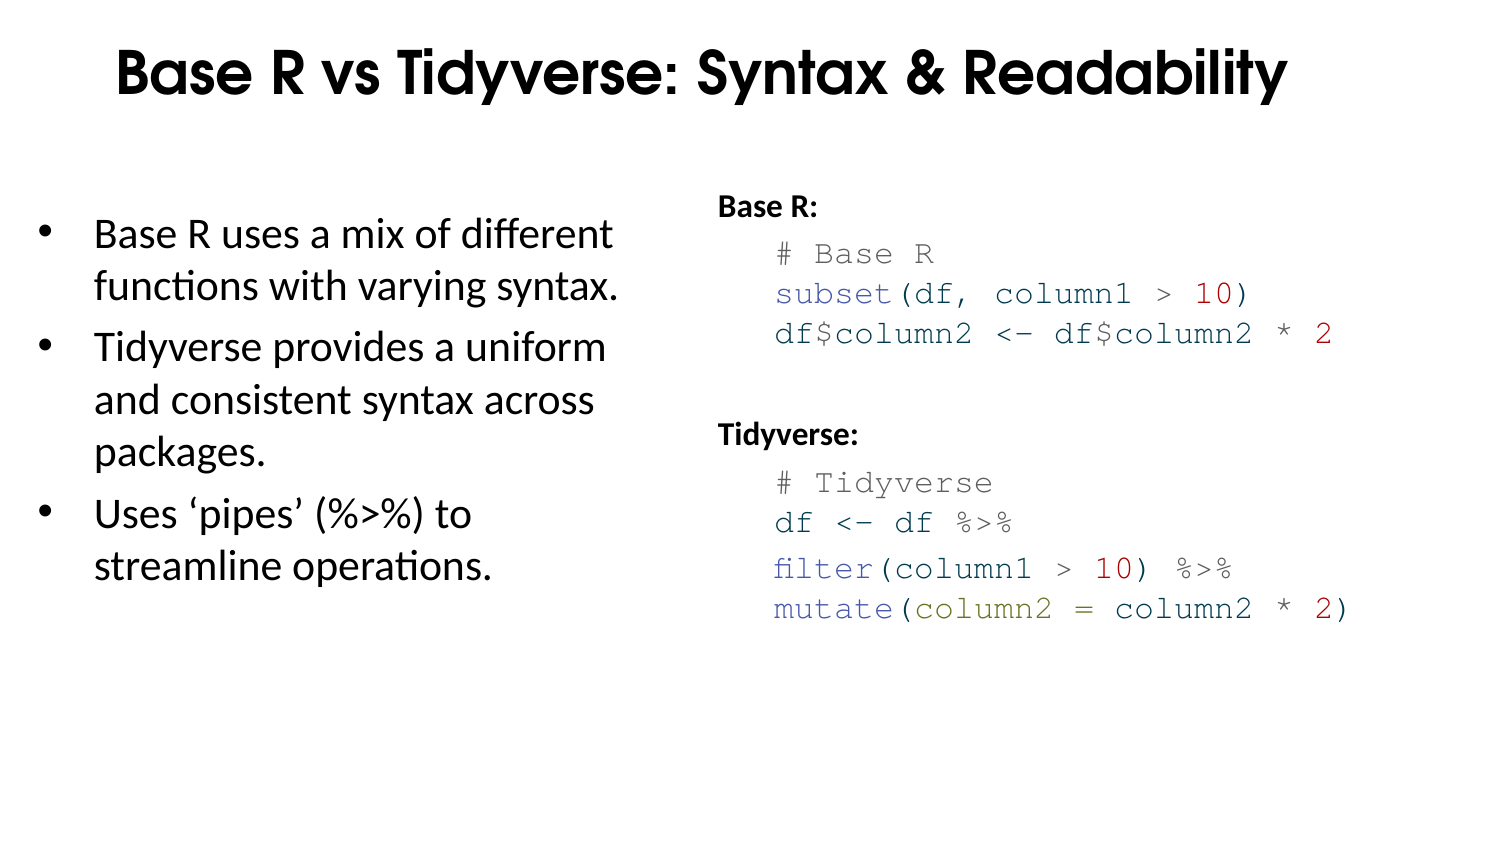

# Base R vs Tidyverse: Syntax & Readability
Base R:
# Base R subset(df, column1 > 10) df$column2 <- df$column2 * 2
Tidyverse:
# Tidyverse df <- df %>%
filter(column1 > 10) %>% mutate(column2 = column2 * 2)
Base R uses a mix of different functions with varying syntax.
Tidyverse provides a uniform and consistent syntax across packages.
Uses ‘pipes’ (%>%) to streamline operations.